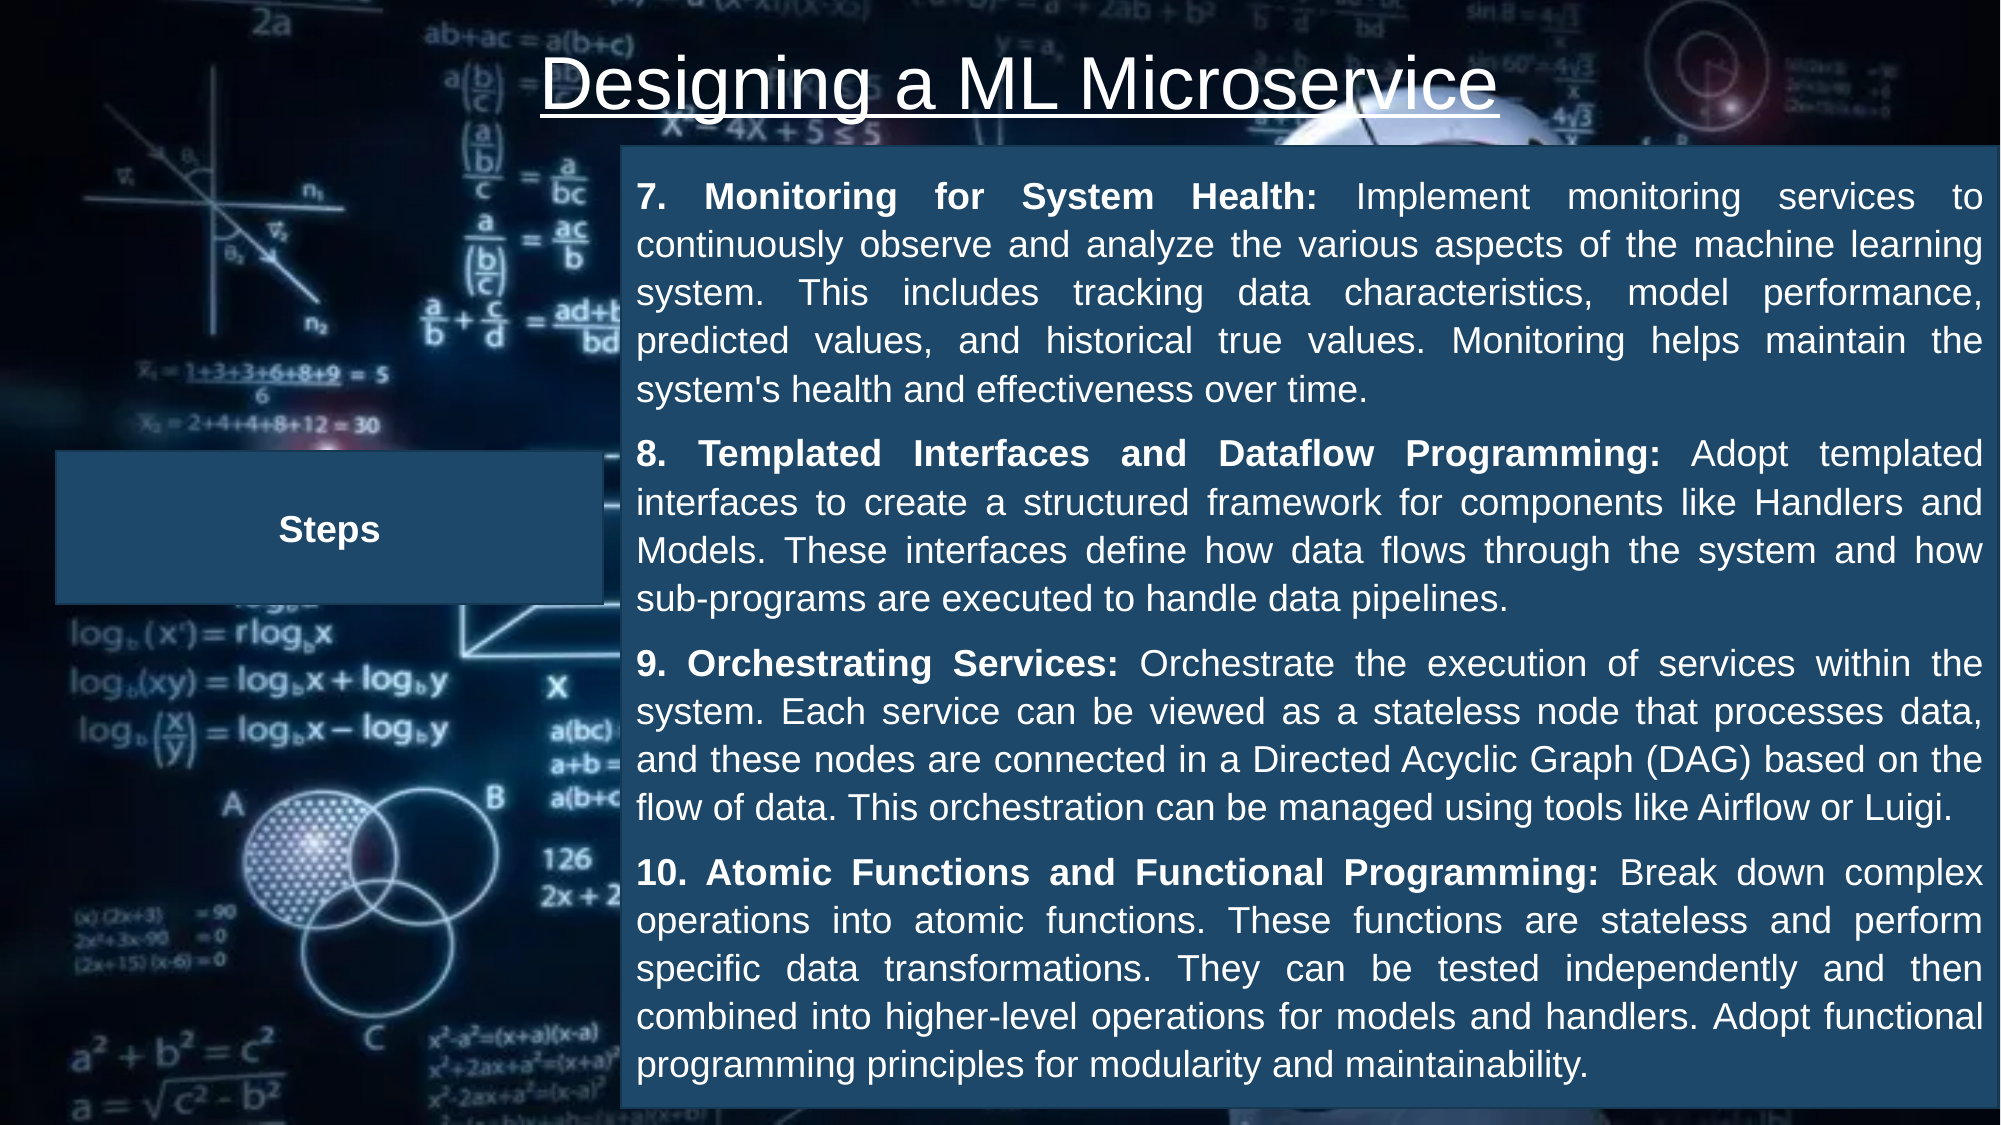

Designing a ML Microservice

7. Monitoring for System Health: Implement monitoring services to continuously observe and analyze the various aspects of the machine learning system. This includes tracking data characteristics, model performance, predicted values, and historical true values. Monitoring helps maintain the system's health and effectiveness over time.
8. Templated Interfaces and Dataflow Programming: Adopt templated interfaces to create a structured framework for components like Handlers and Models. These interfaces define how data flows through the system and how sub-programs are executed to handle data pipelines.
9. Orchestrating Services: Orchestrate the execution of services within the system. Each service can be viewed as a stateless node that processes data, and these nodes are connected in a Directed Acyclic Graph (DAG) based on the flow of data. This orchestration can be managed using tools like Airflow or Luigi.
10. Atomic Functions and Functional Programming: Break down complex operations into atomic functions. These functions are stateless and perform specific data transformations. They can be tested independently and then combined into higher-level operations for models and handlers. Adopt functional programming principles for modularity and maintainability.
Steps